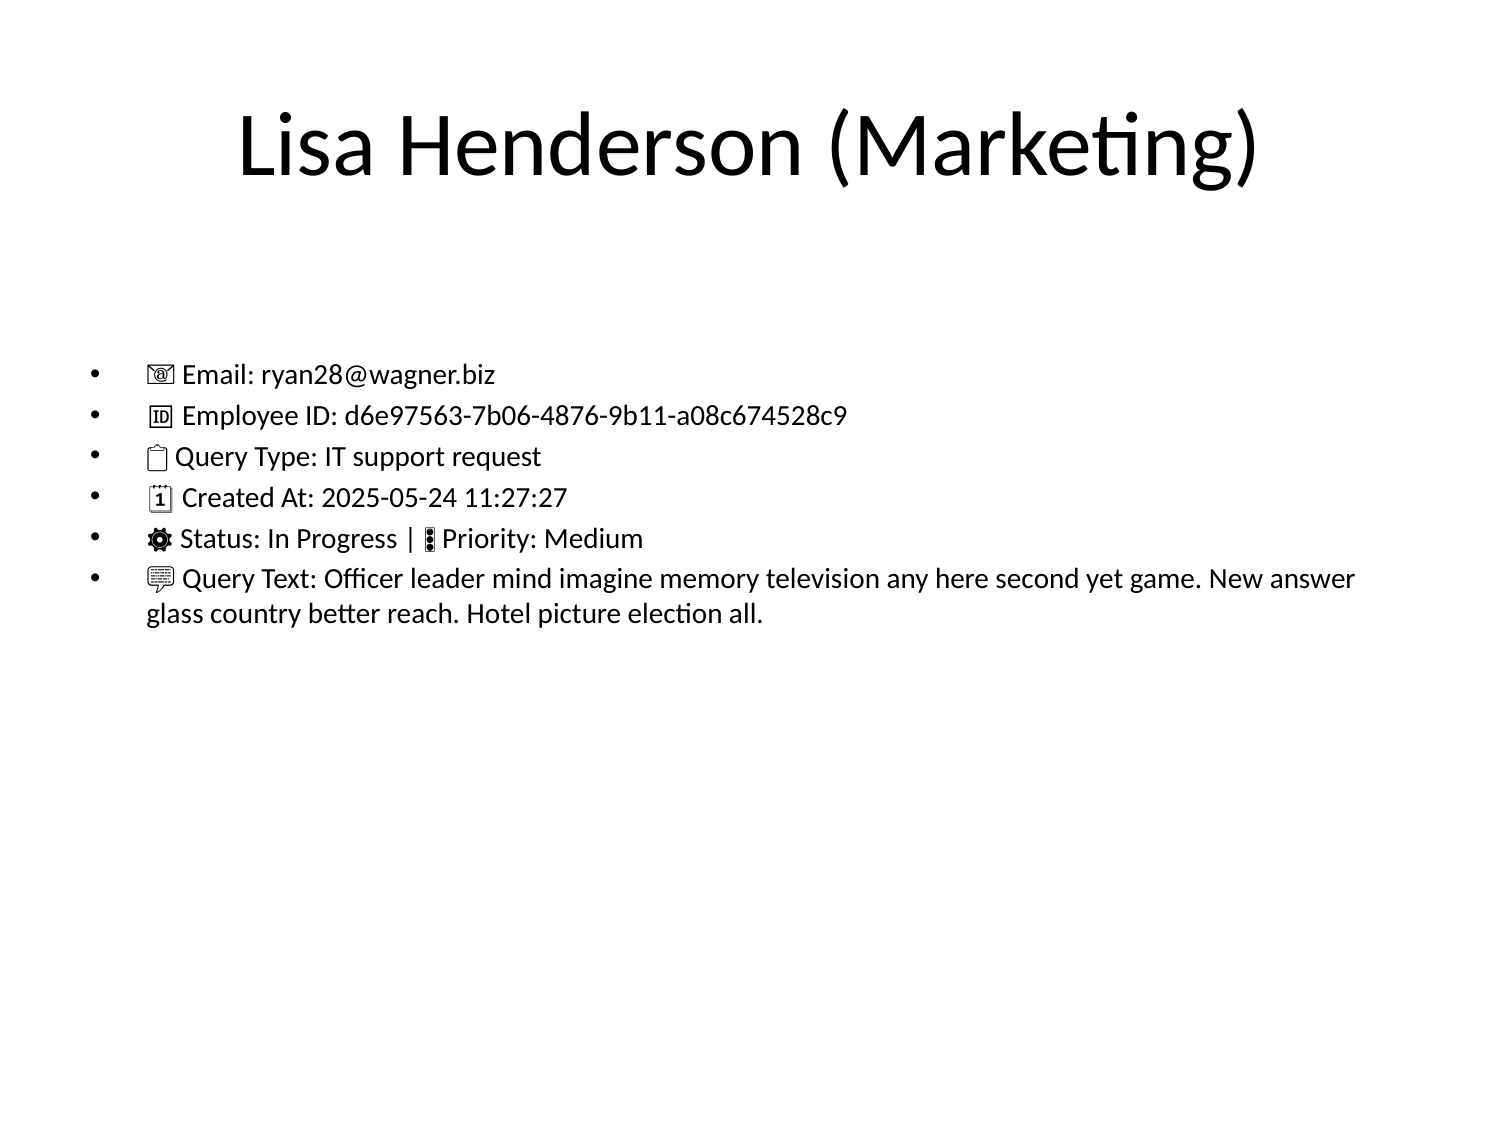

# Lisa Henderson (Marketing)

📧 Email: ryan28@wagner.biz
🆔 Employee ID: d6e97563-7b06-4876-9b11-a08c674528c9
📋 Query Type: IT support request
🗓 Created At: 2025-05-24 11:27:27
⚙ Status: In Progress | 🚦 Priority: Medium
💬 Query Text: Officer leader mind imagine memory television any here second yet game. New answer glass country better reach. Hotel picture election all.